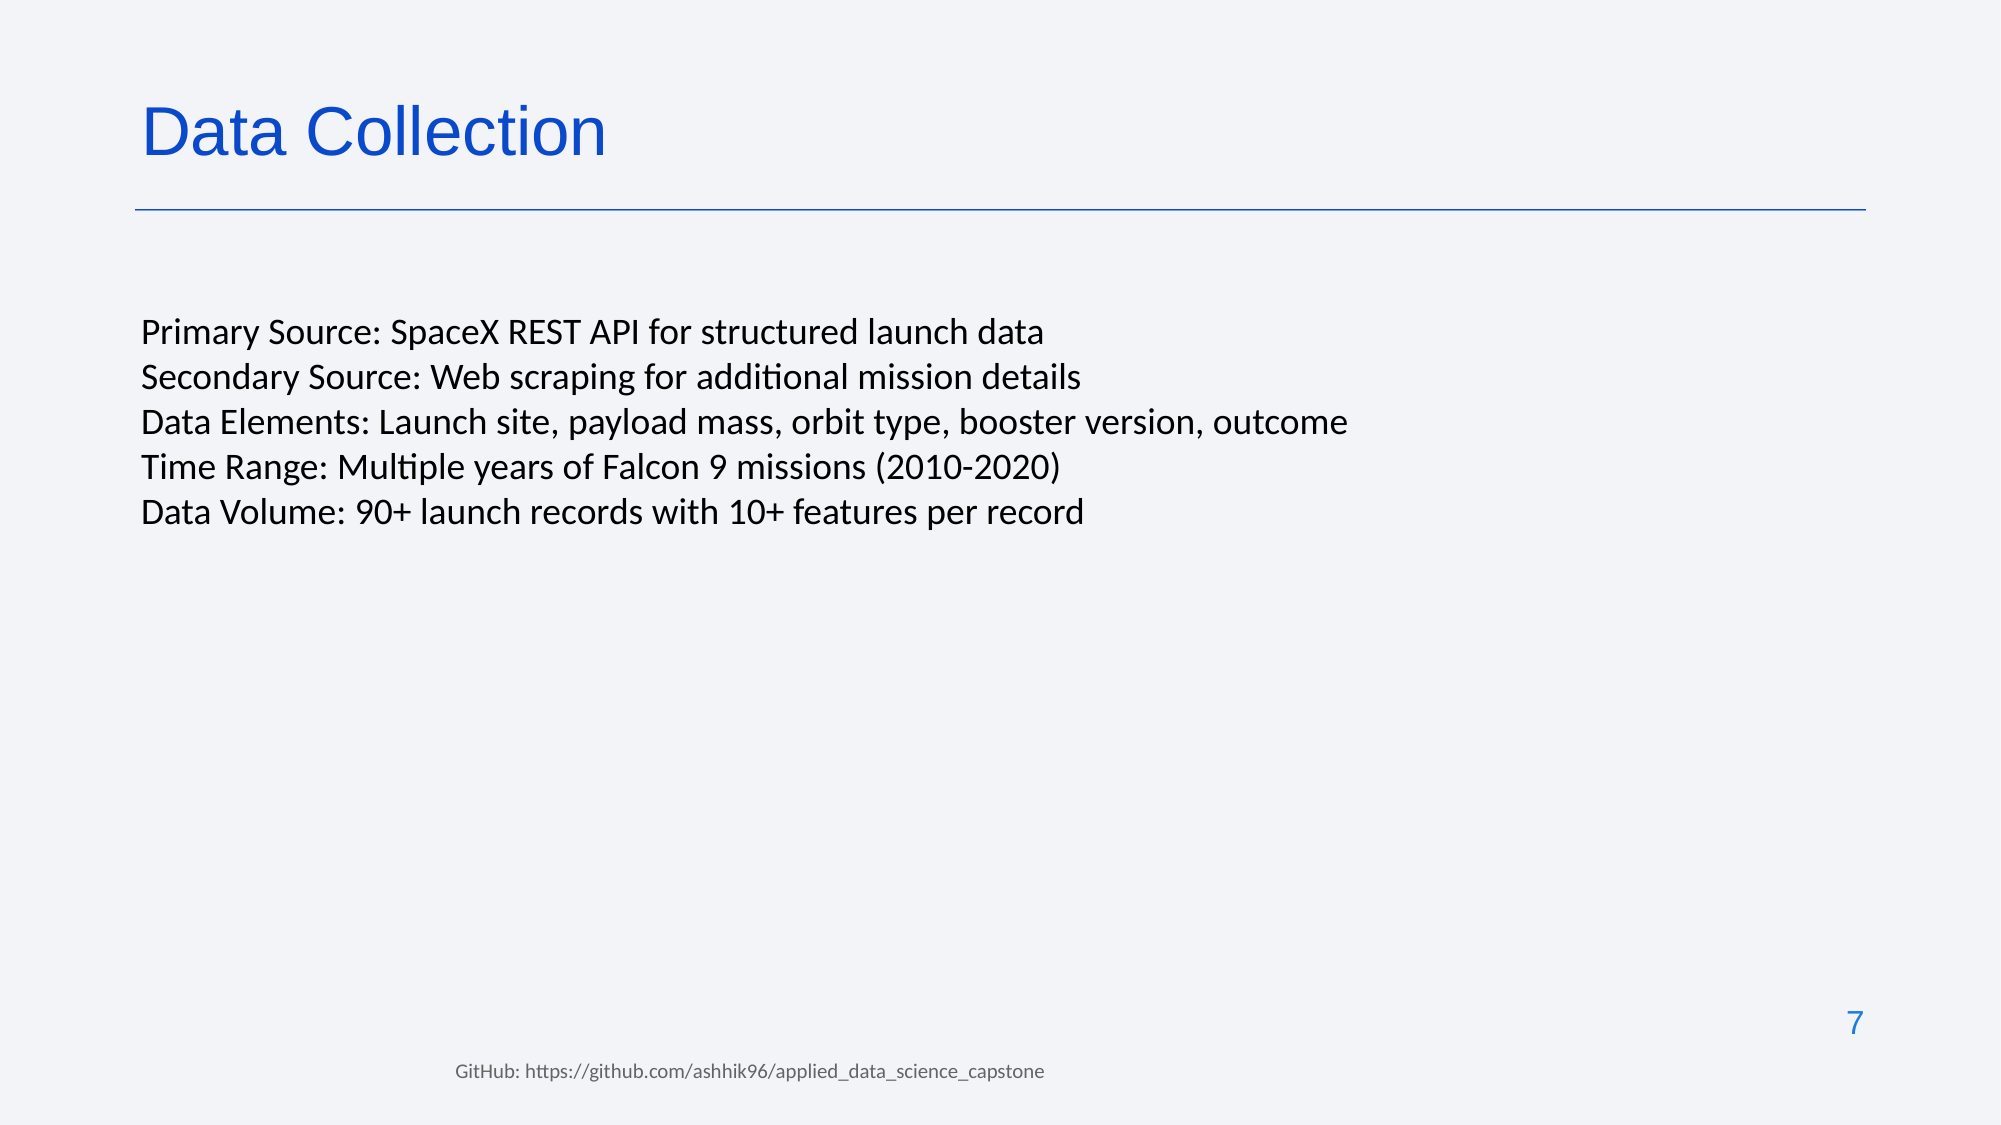

Data Collection
Primary Source: SpaceX REST API for structured launch data
Secondary Source: Web scraping for additional mission details
Data Elements: Launch site, payload mass, orbit type, booster version, outcome
Time Range: Multiple years of Falcon 9 missions (2010-2020)
Data Volume: 90+ launch records with 10+ features per record
7
GitHub: https://github.com/ashhik96/applied_data_science_capstone